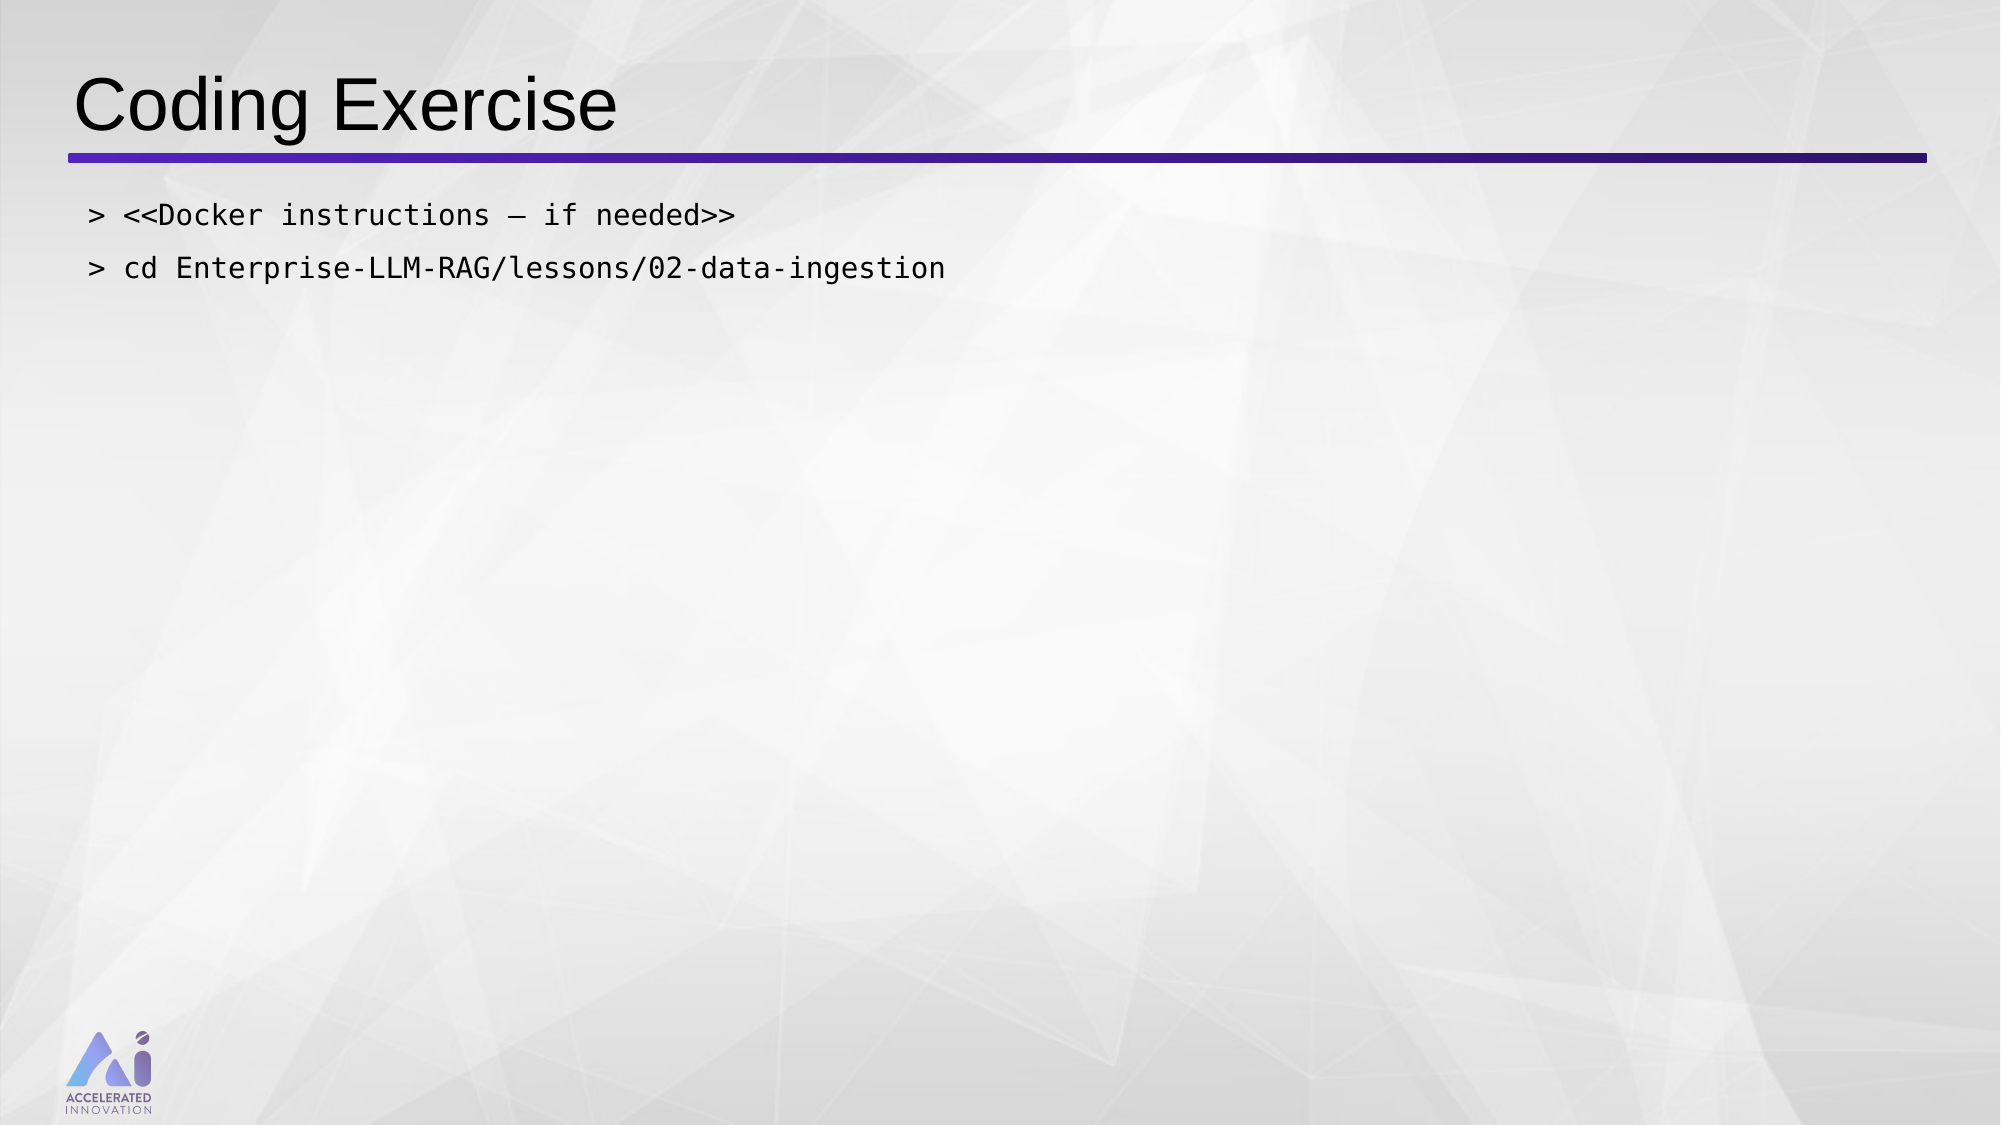

# Coding Exercise
> <<Docker instructions – if needed>>
> cd Enterprise-LLM-RAG/lessons/02-data-ingestion